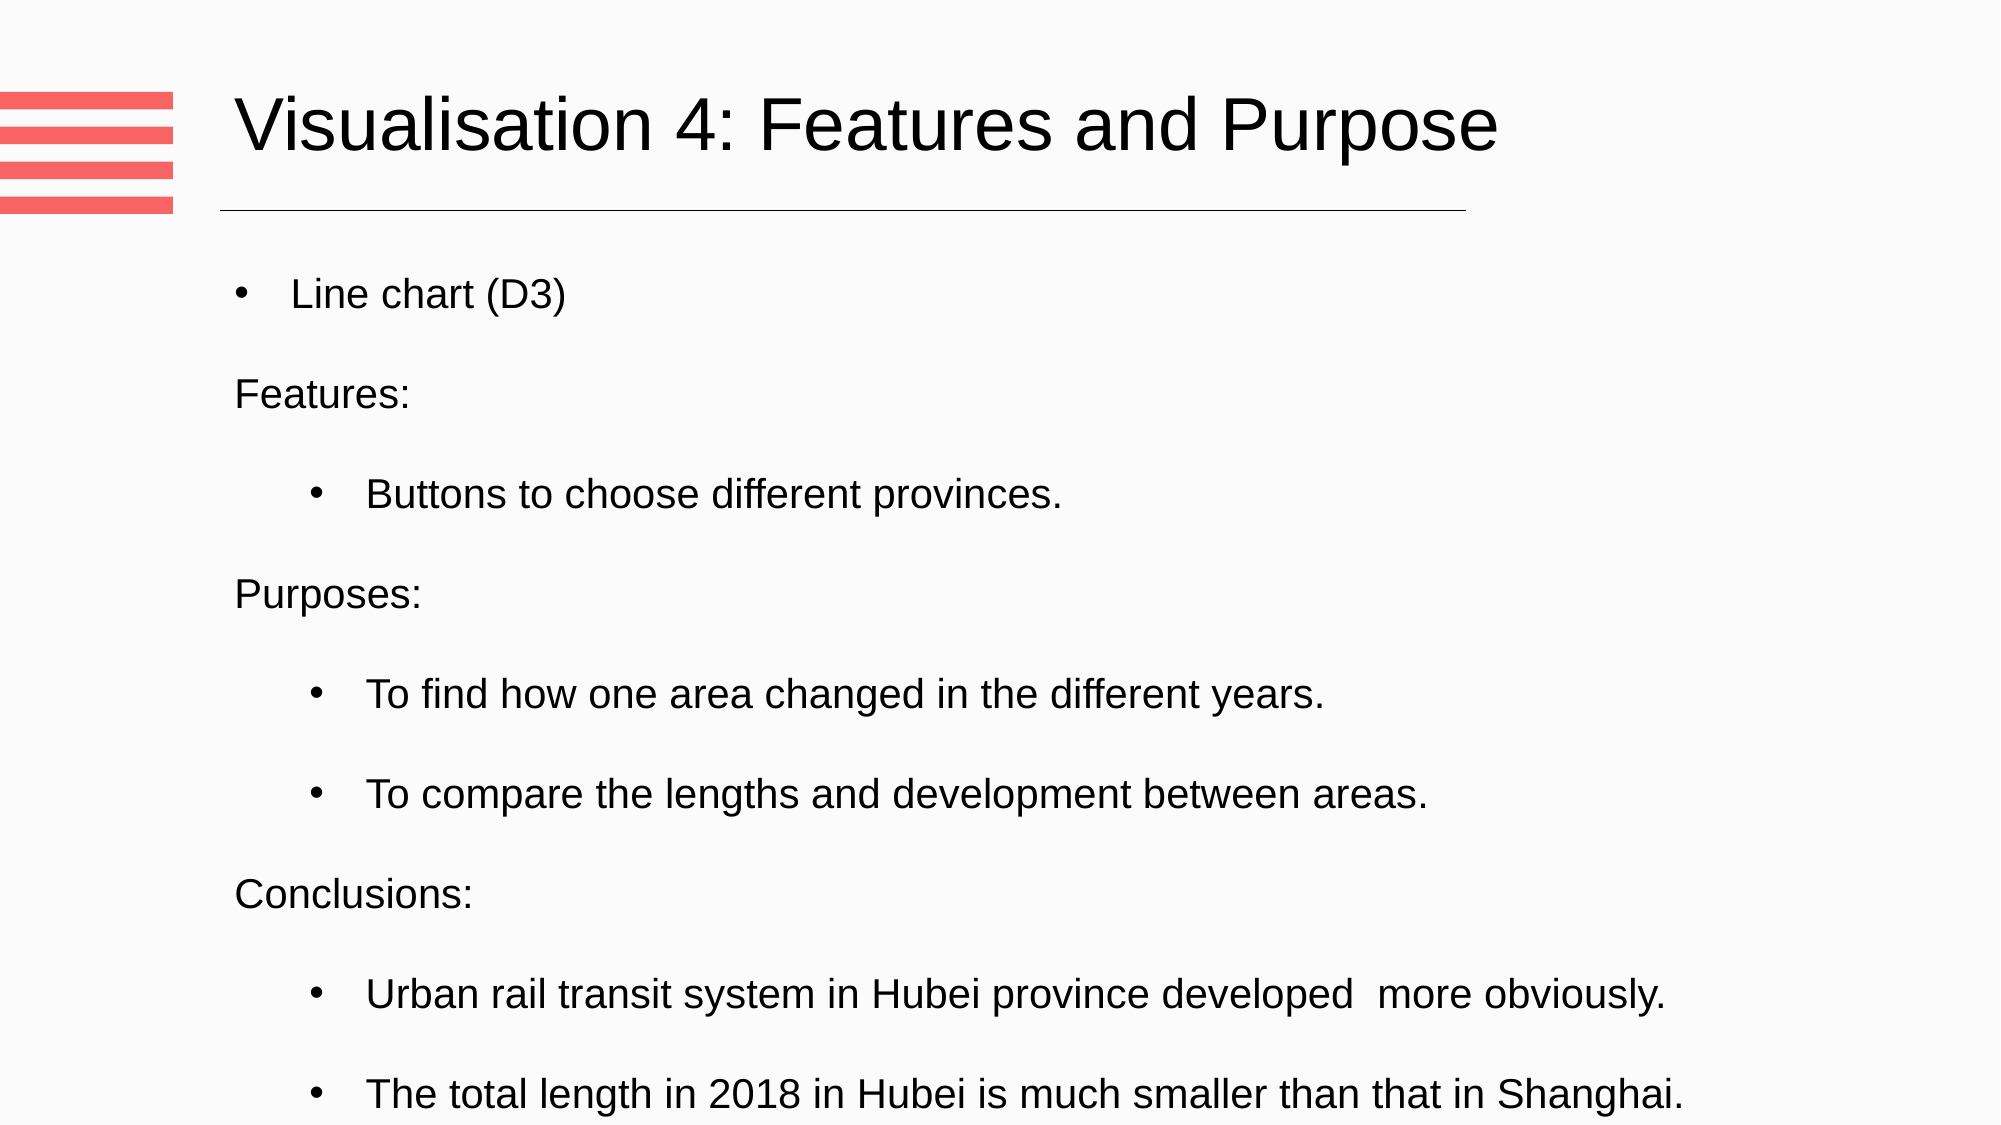

Visualisation 4: Features and Purpose

Line chart (D3)
Features:
Buttons to choose different provinces.
Purposes:
To find how one area changed in the different years.
To compare the lengths and development between areas.
Conclusions:
Urban rail transit system in Hubei province developed  more obviously.
The total length in 2018 in Hubei is much smaller than that in Shanghai.